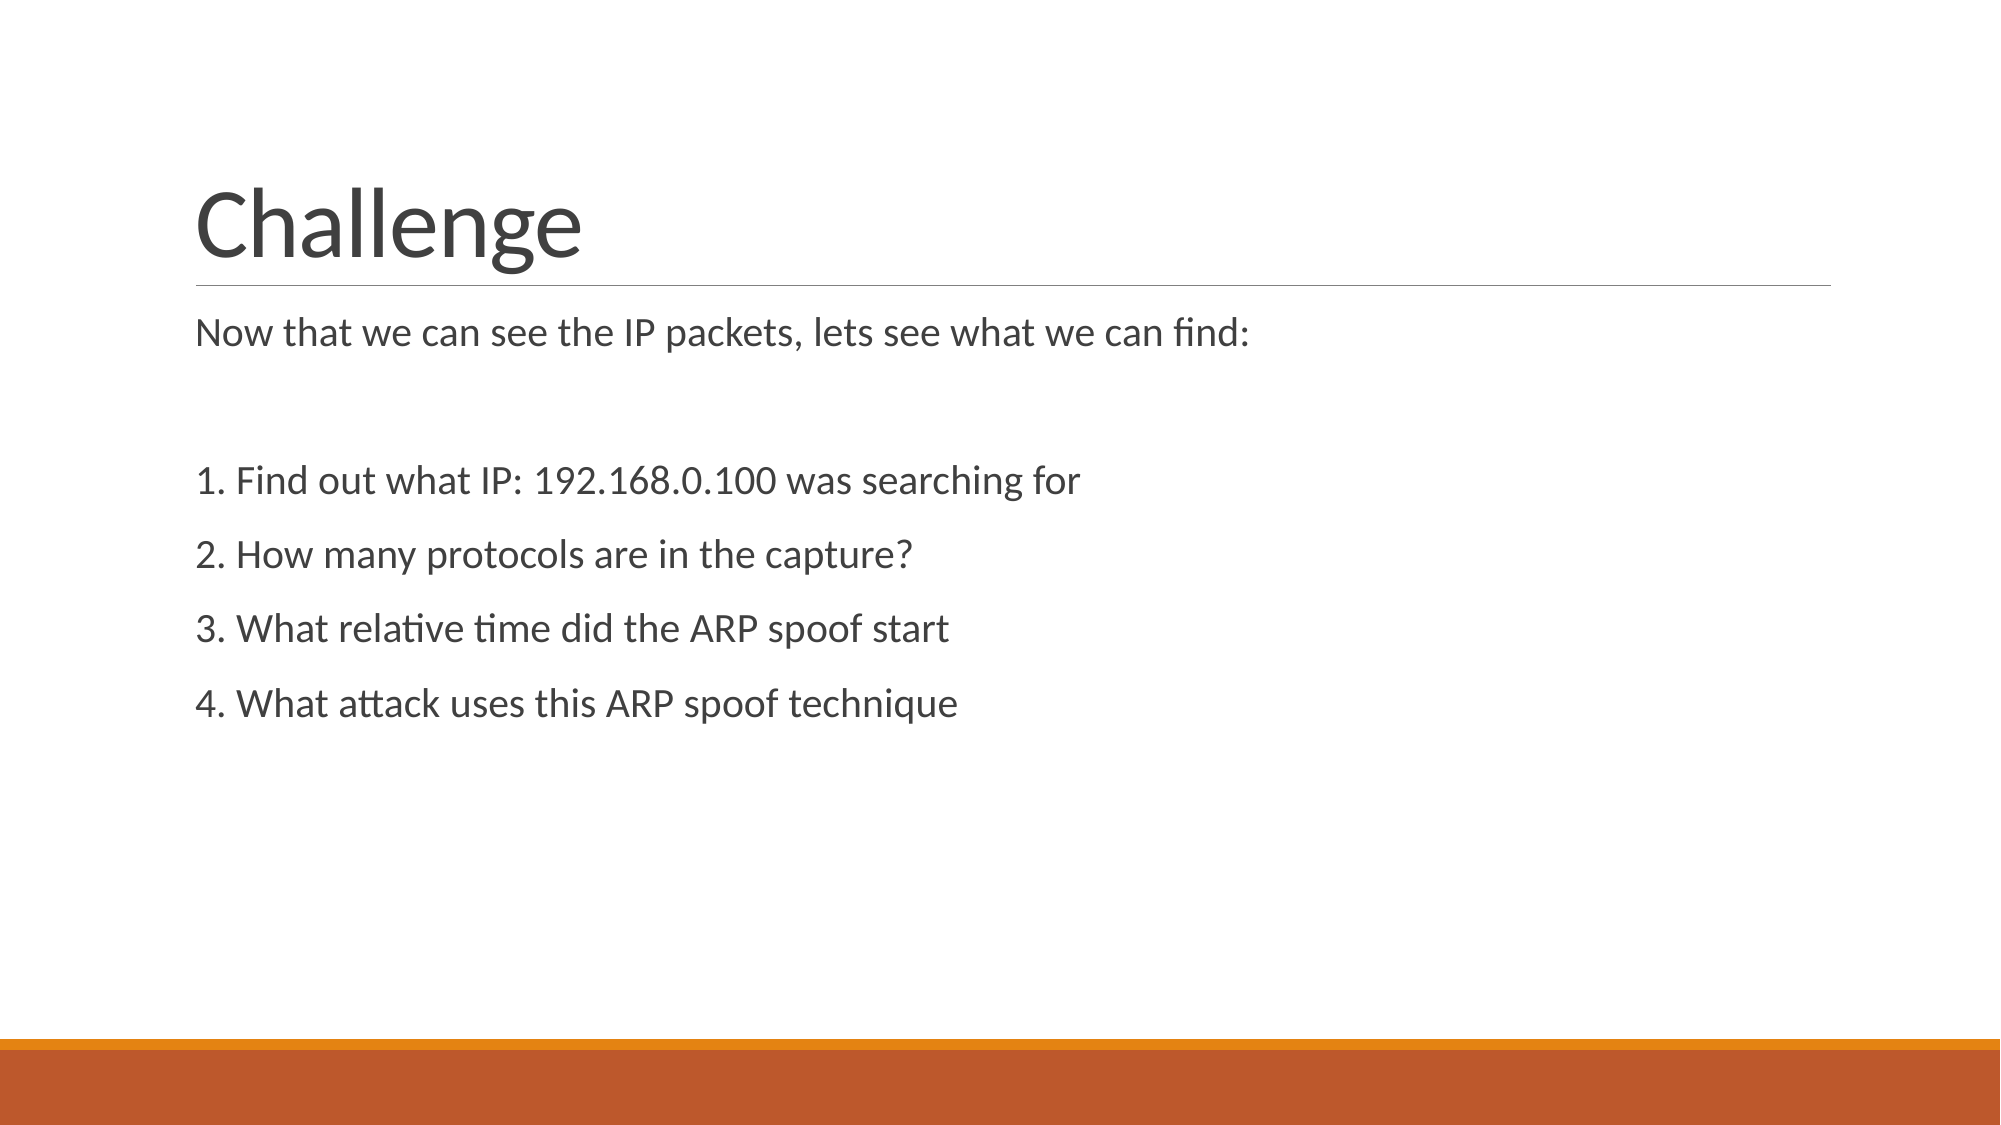

# Challenge
Now that we can see the IP packets, lets see what we can find:

1. Find out what IP: 192.168.0.100 was searching for
2. How many protocols are in the capture?
3. What relative time did the ARP spoof start
4. What attack uses this ARP spoof technique